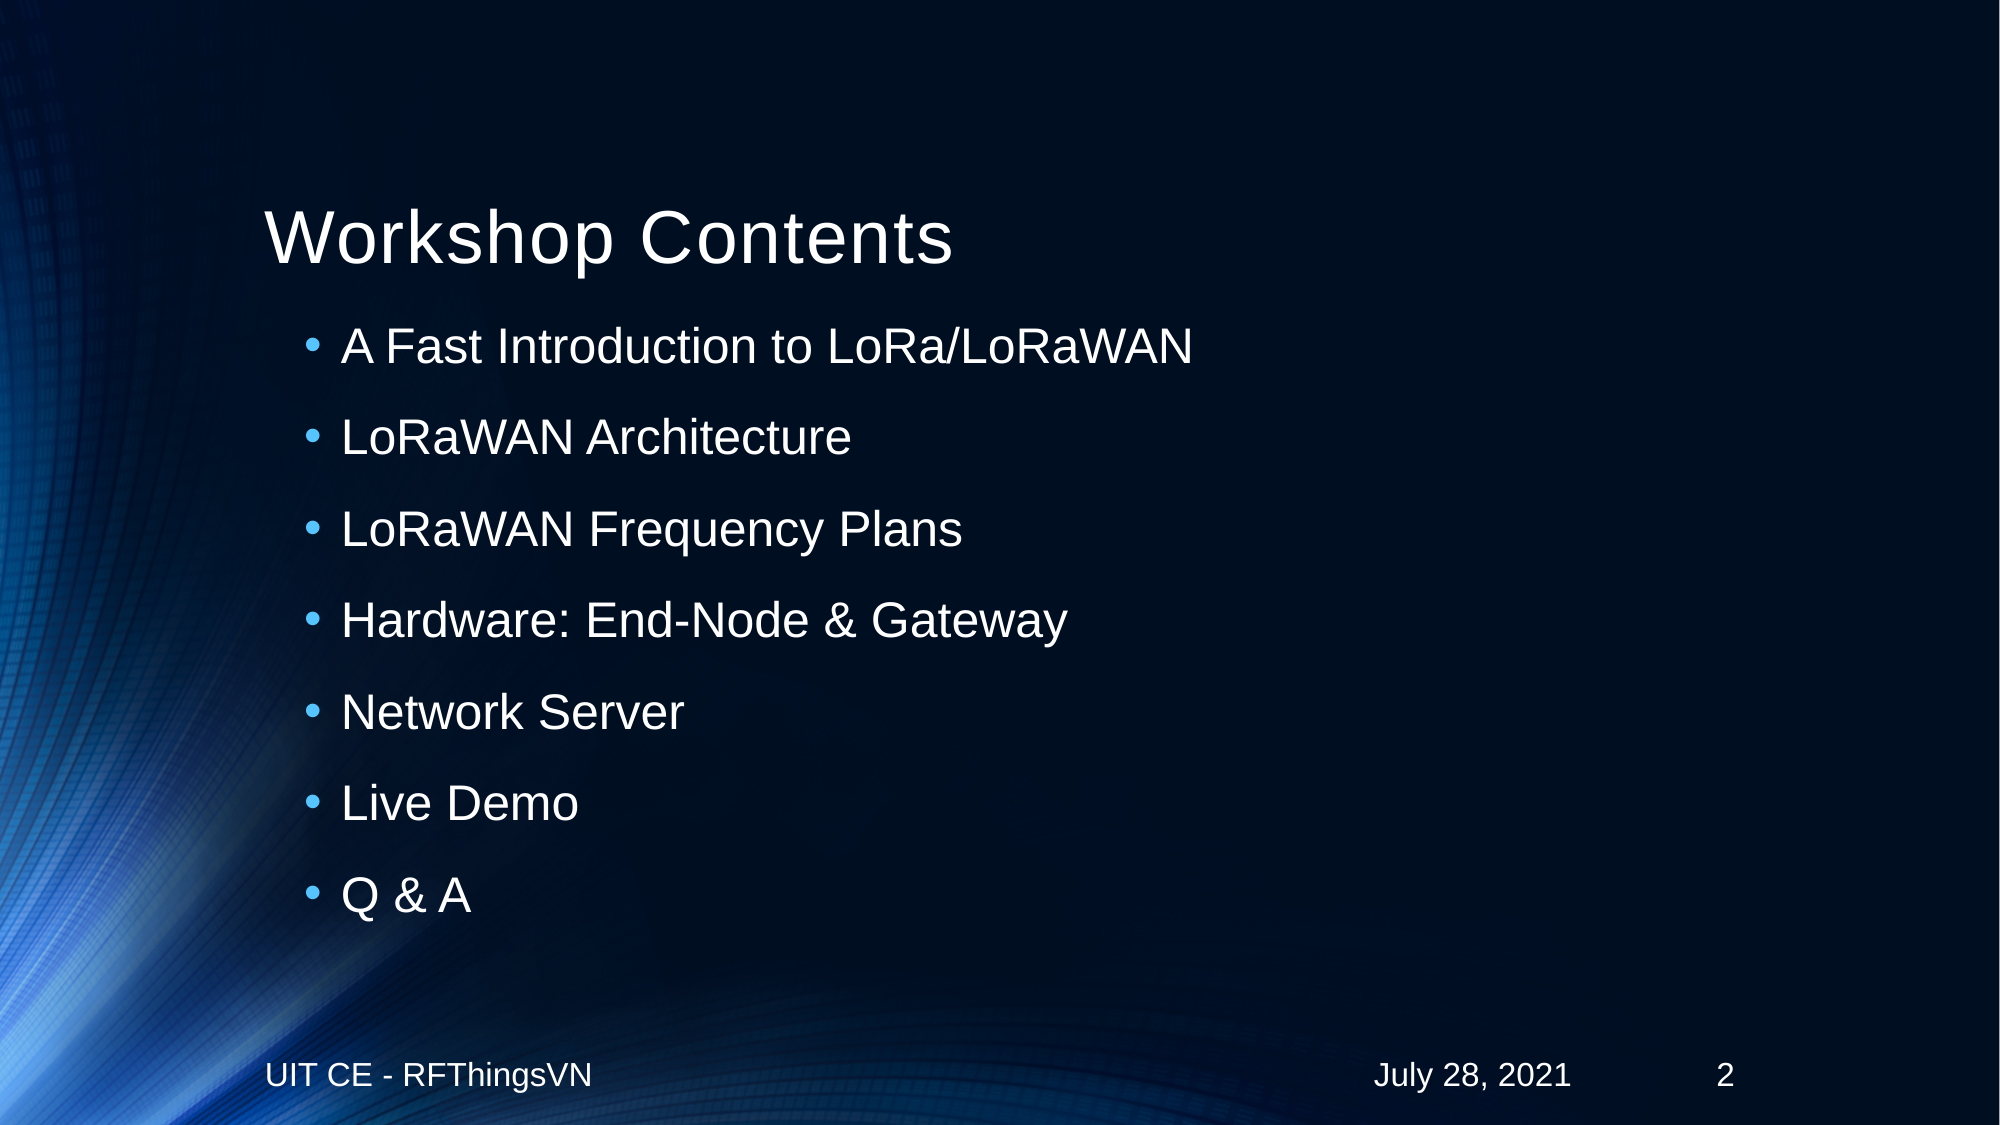

# Workshop Contents
A Fast Introduction to LoRa/LoRaWAN
LoRaWAN Architecture
LoRaWAN Frequency Plans
Hardware: End-Node & Gateway
Network Server
Live Demo
Q & A
UIT CE - RFThingsVN
July 28, 2021
2